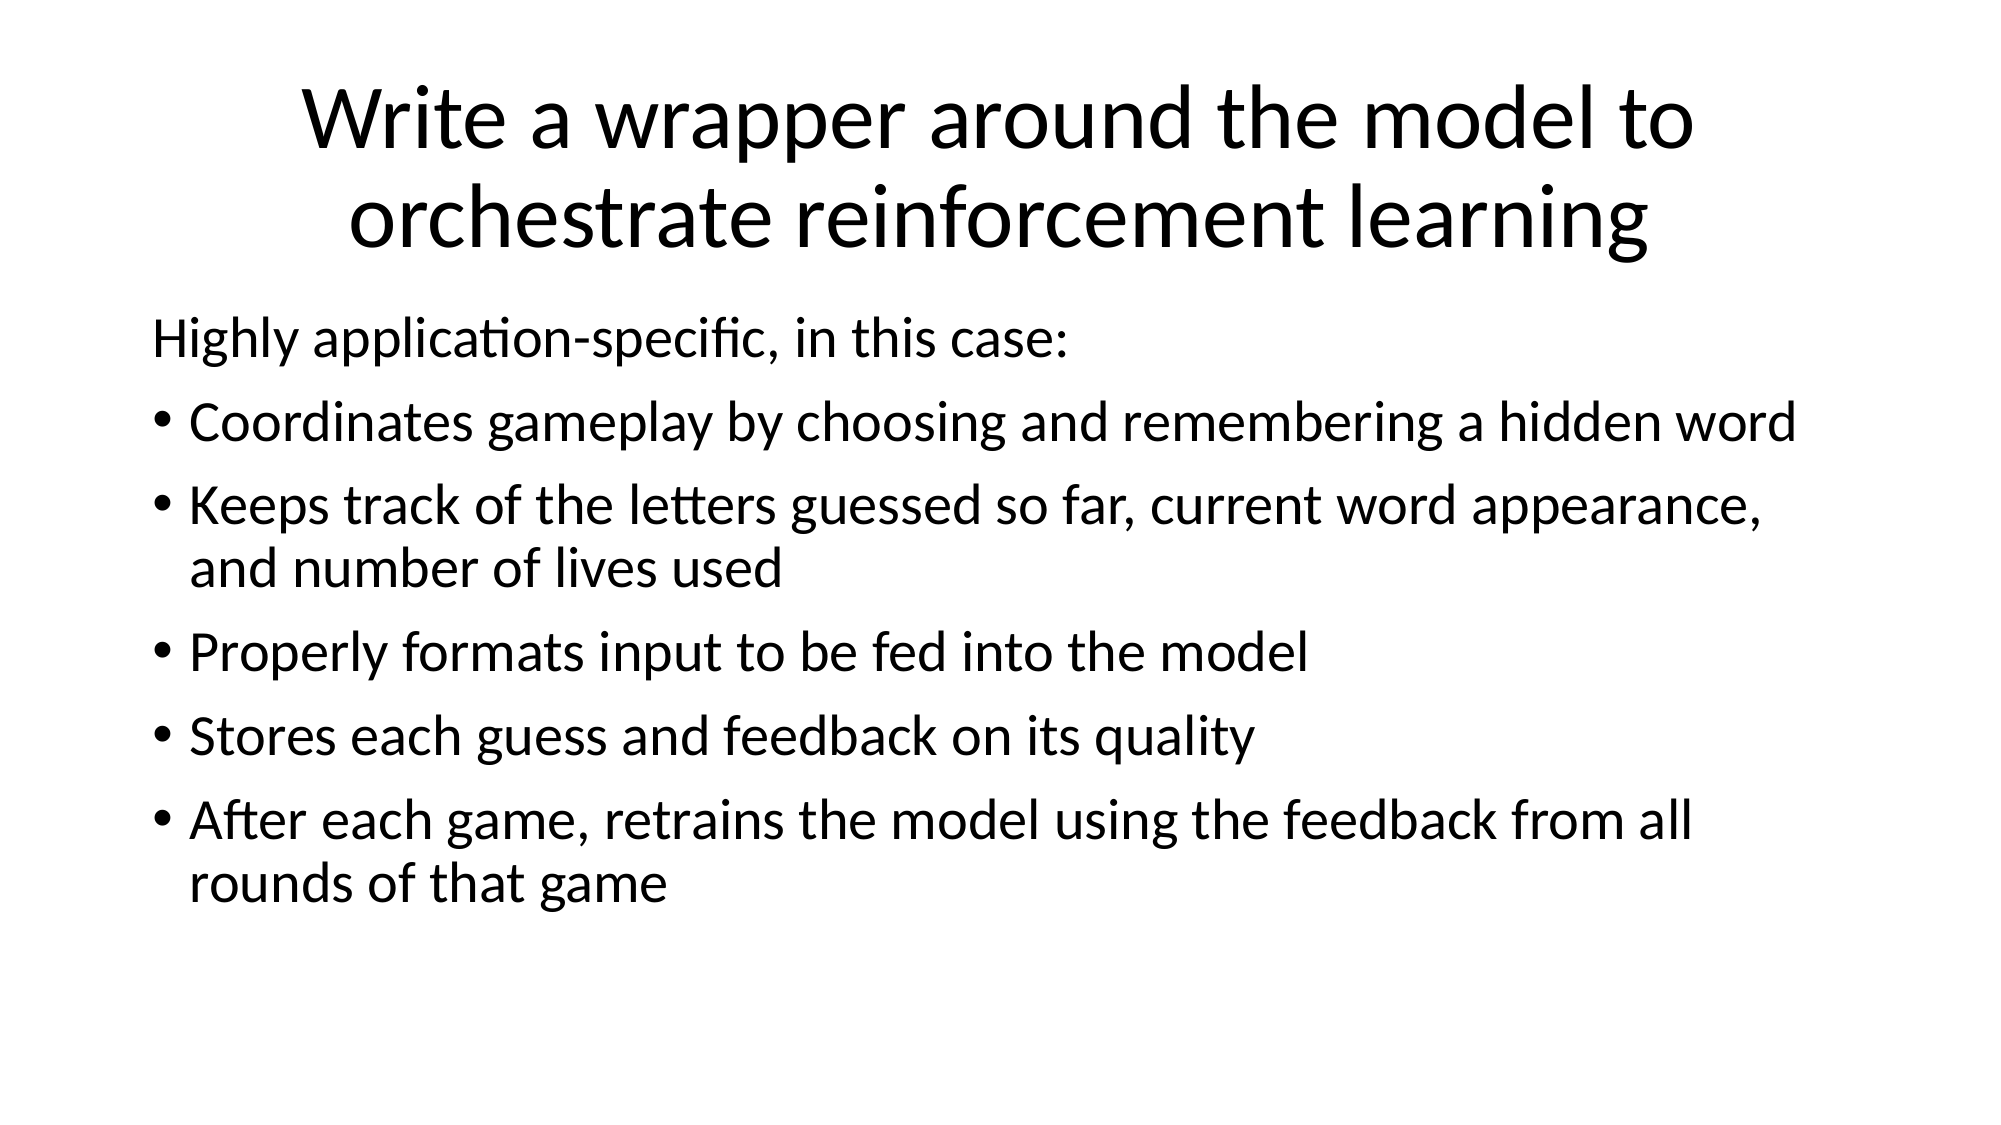

# Write a wrapper around the model to orchestrate reinforcement learning
Highly application-specific, in this case:
Coordinates gameplay by choosing and remembering a hidden word
Keeps track of the letters guessed so far, current word appearance, and number of lives used
Properly formats input to be fed into the model
Stores each guess and feedback on its quality
After each game, retrains the model using the feedback from all rounds of that game